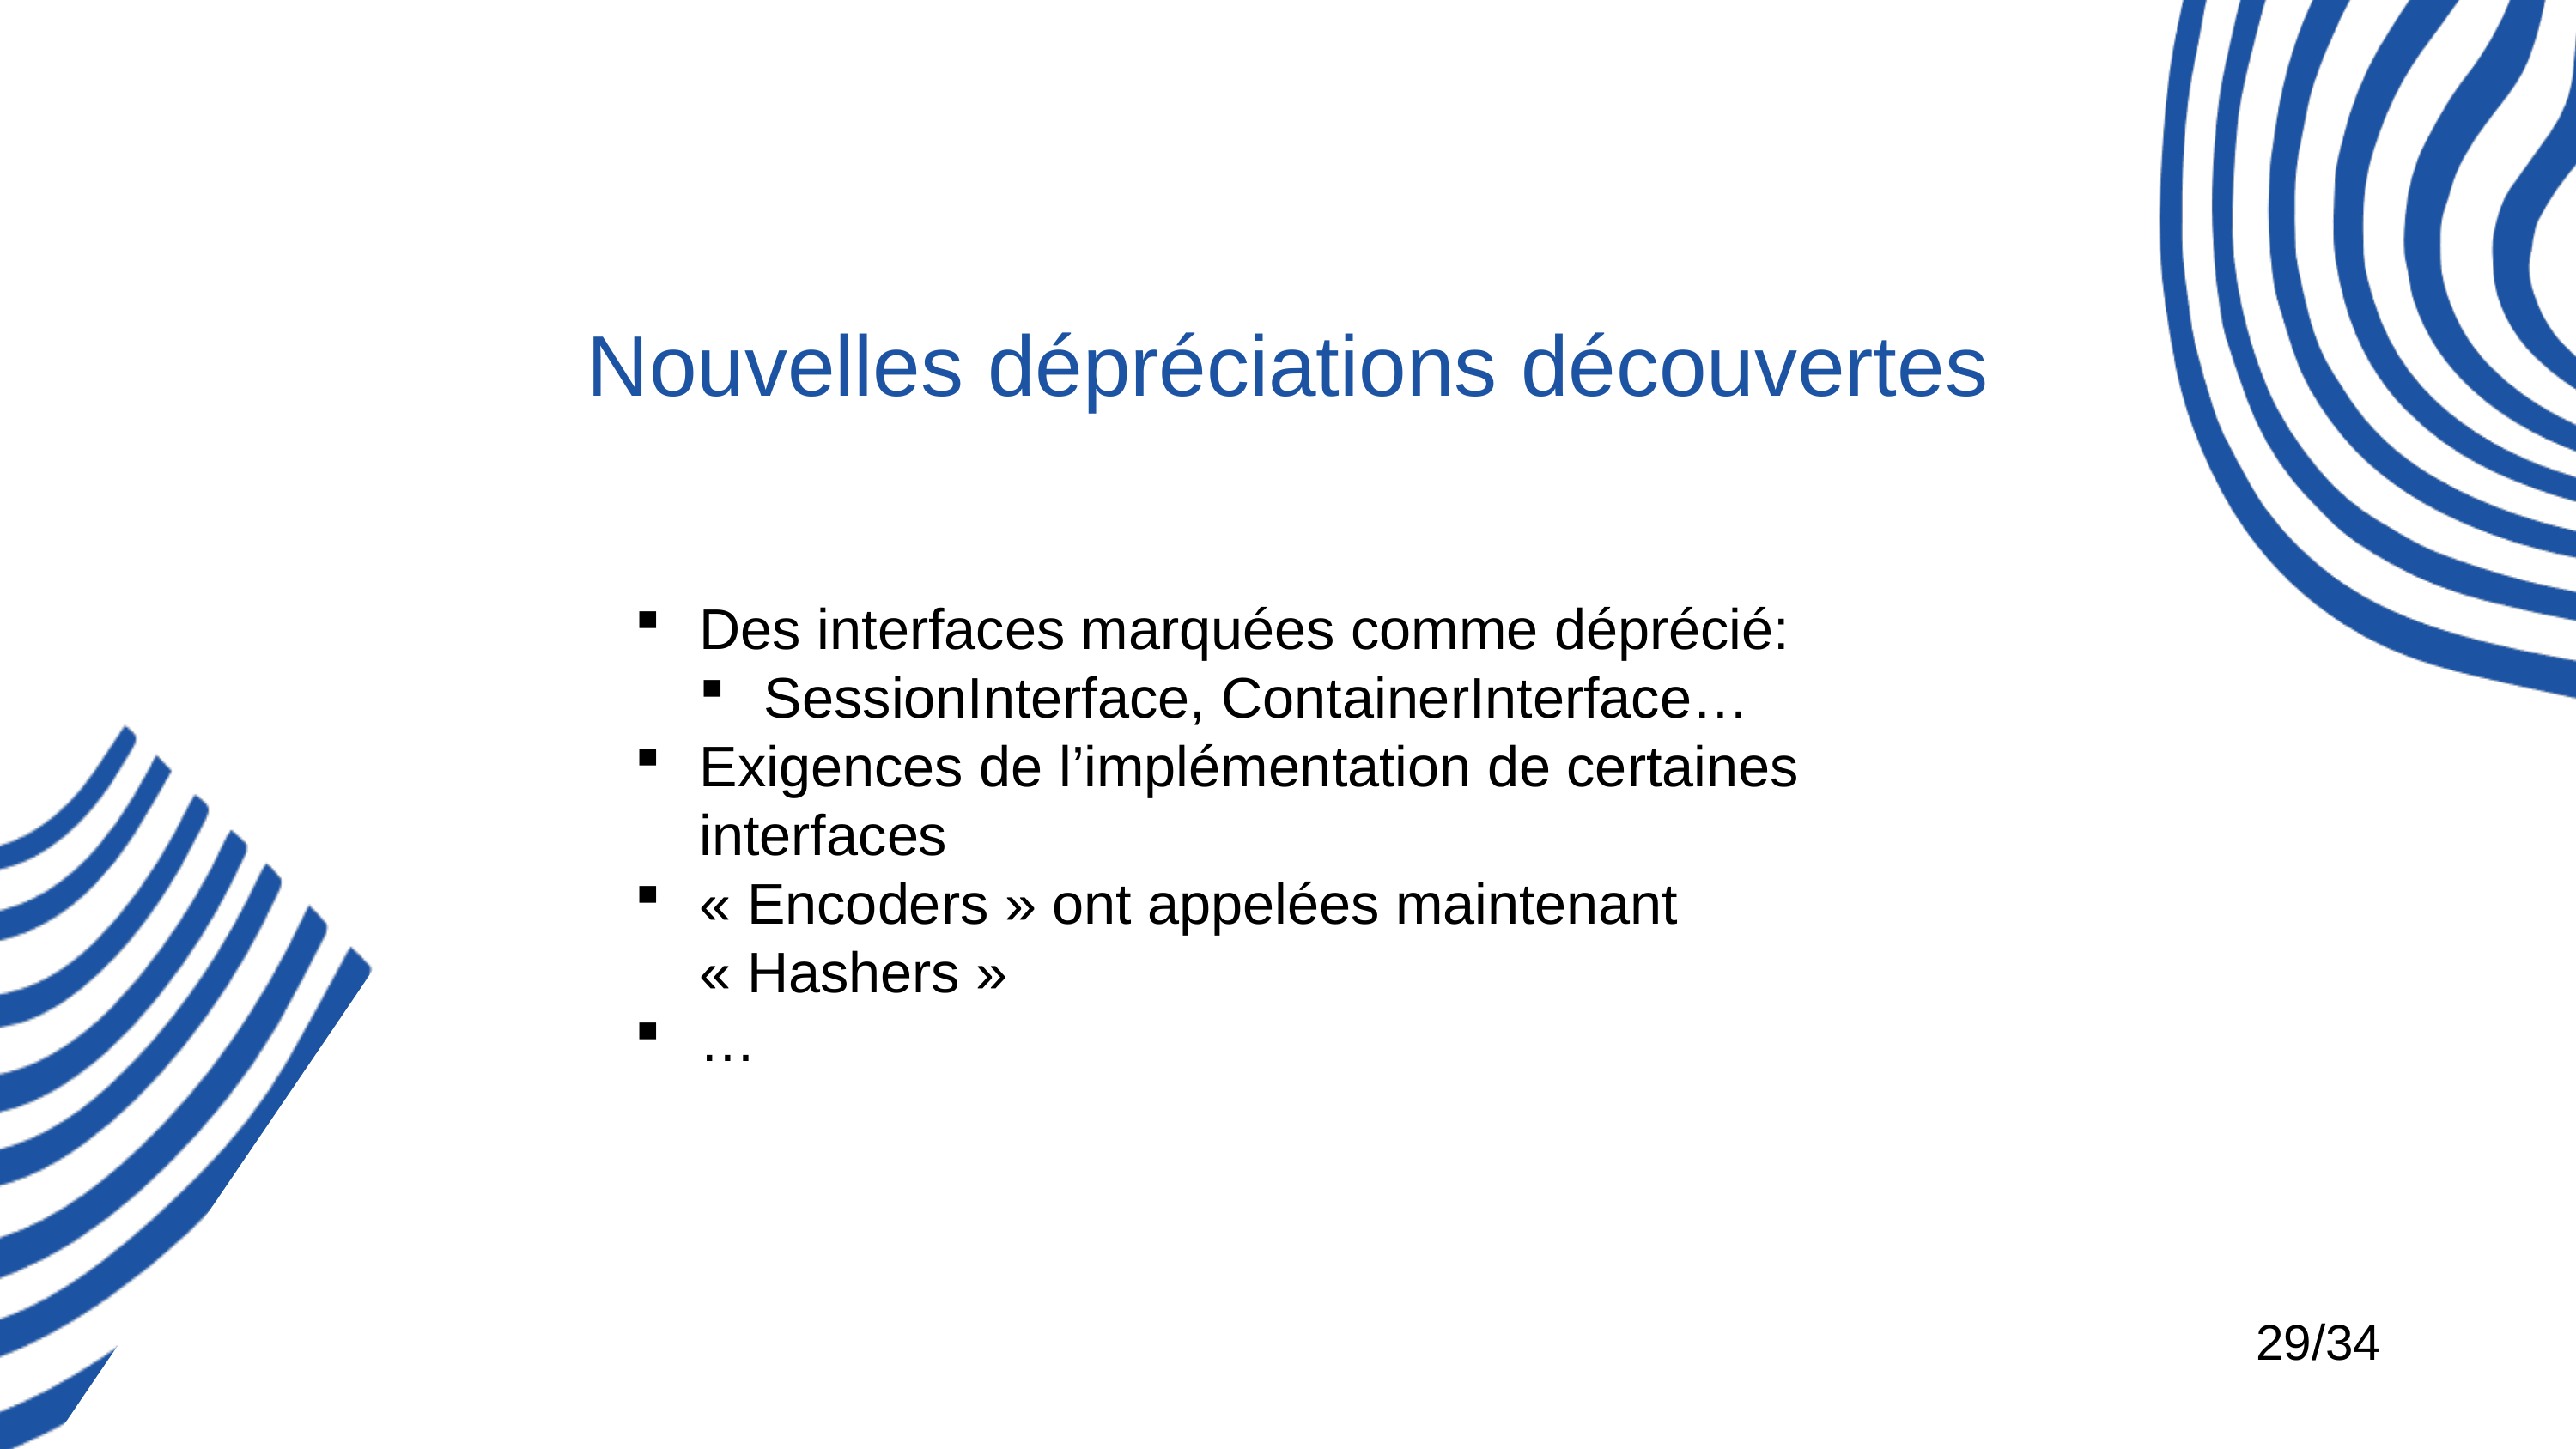

Nouvelles dépréciations découvertes
Des interfaces marquées comme déprécié:
SessionInterface, ContainerInterface…
Exigences de l’implémentation de certaines interfaces
« Encoders » ont appelées maintenant « Hashers »
…
29/34